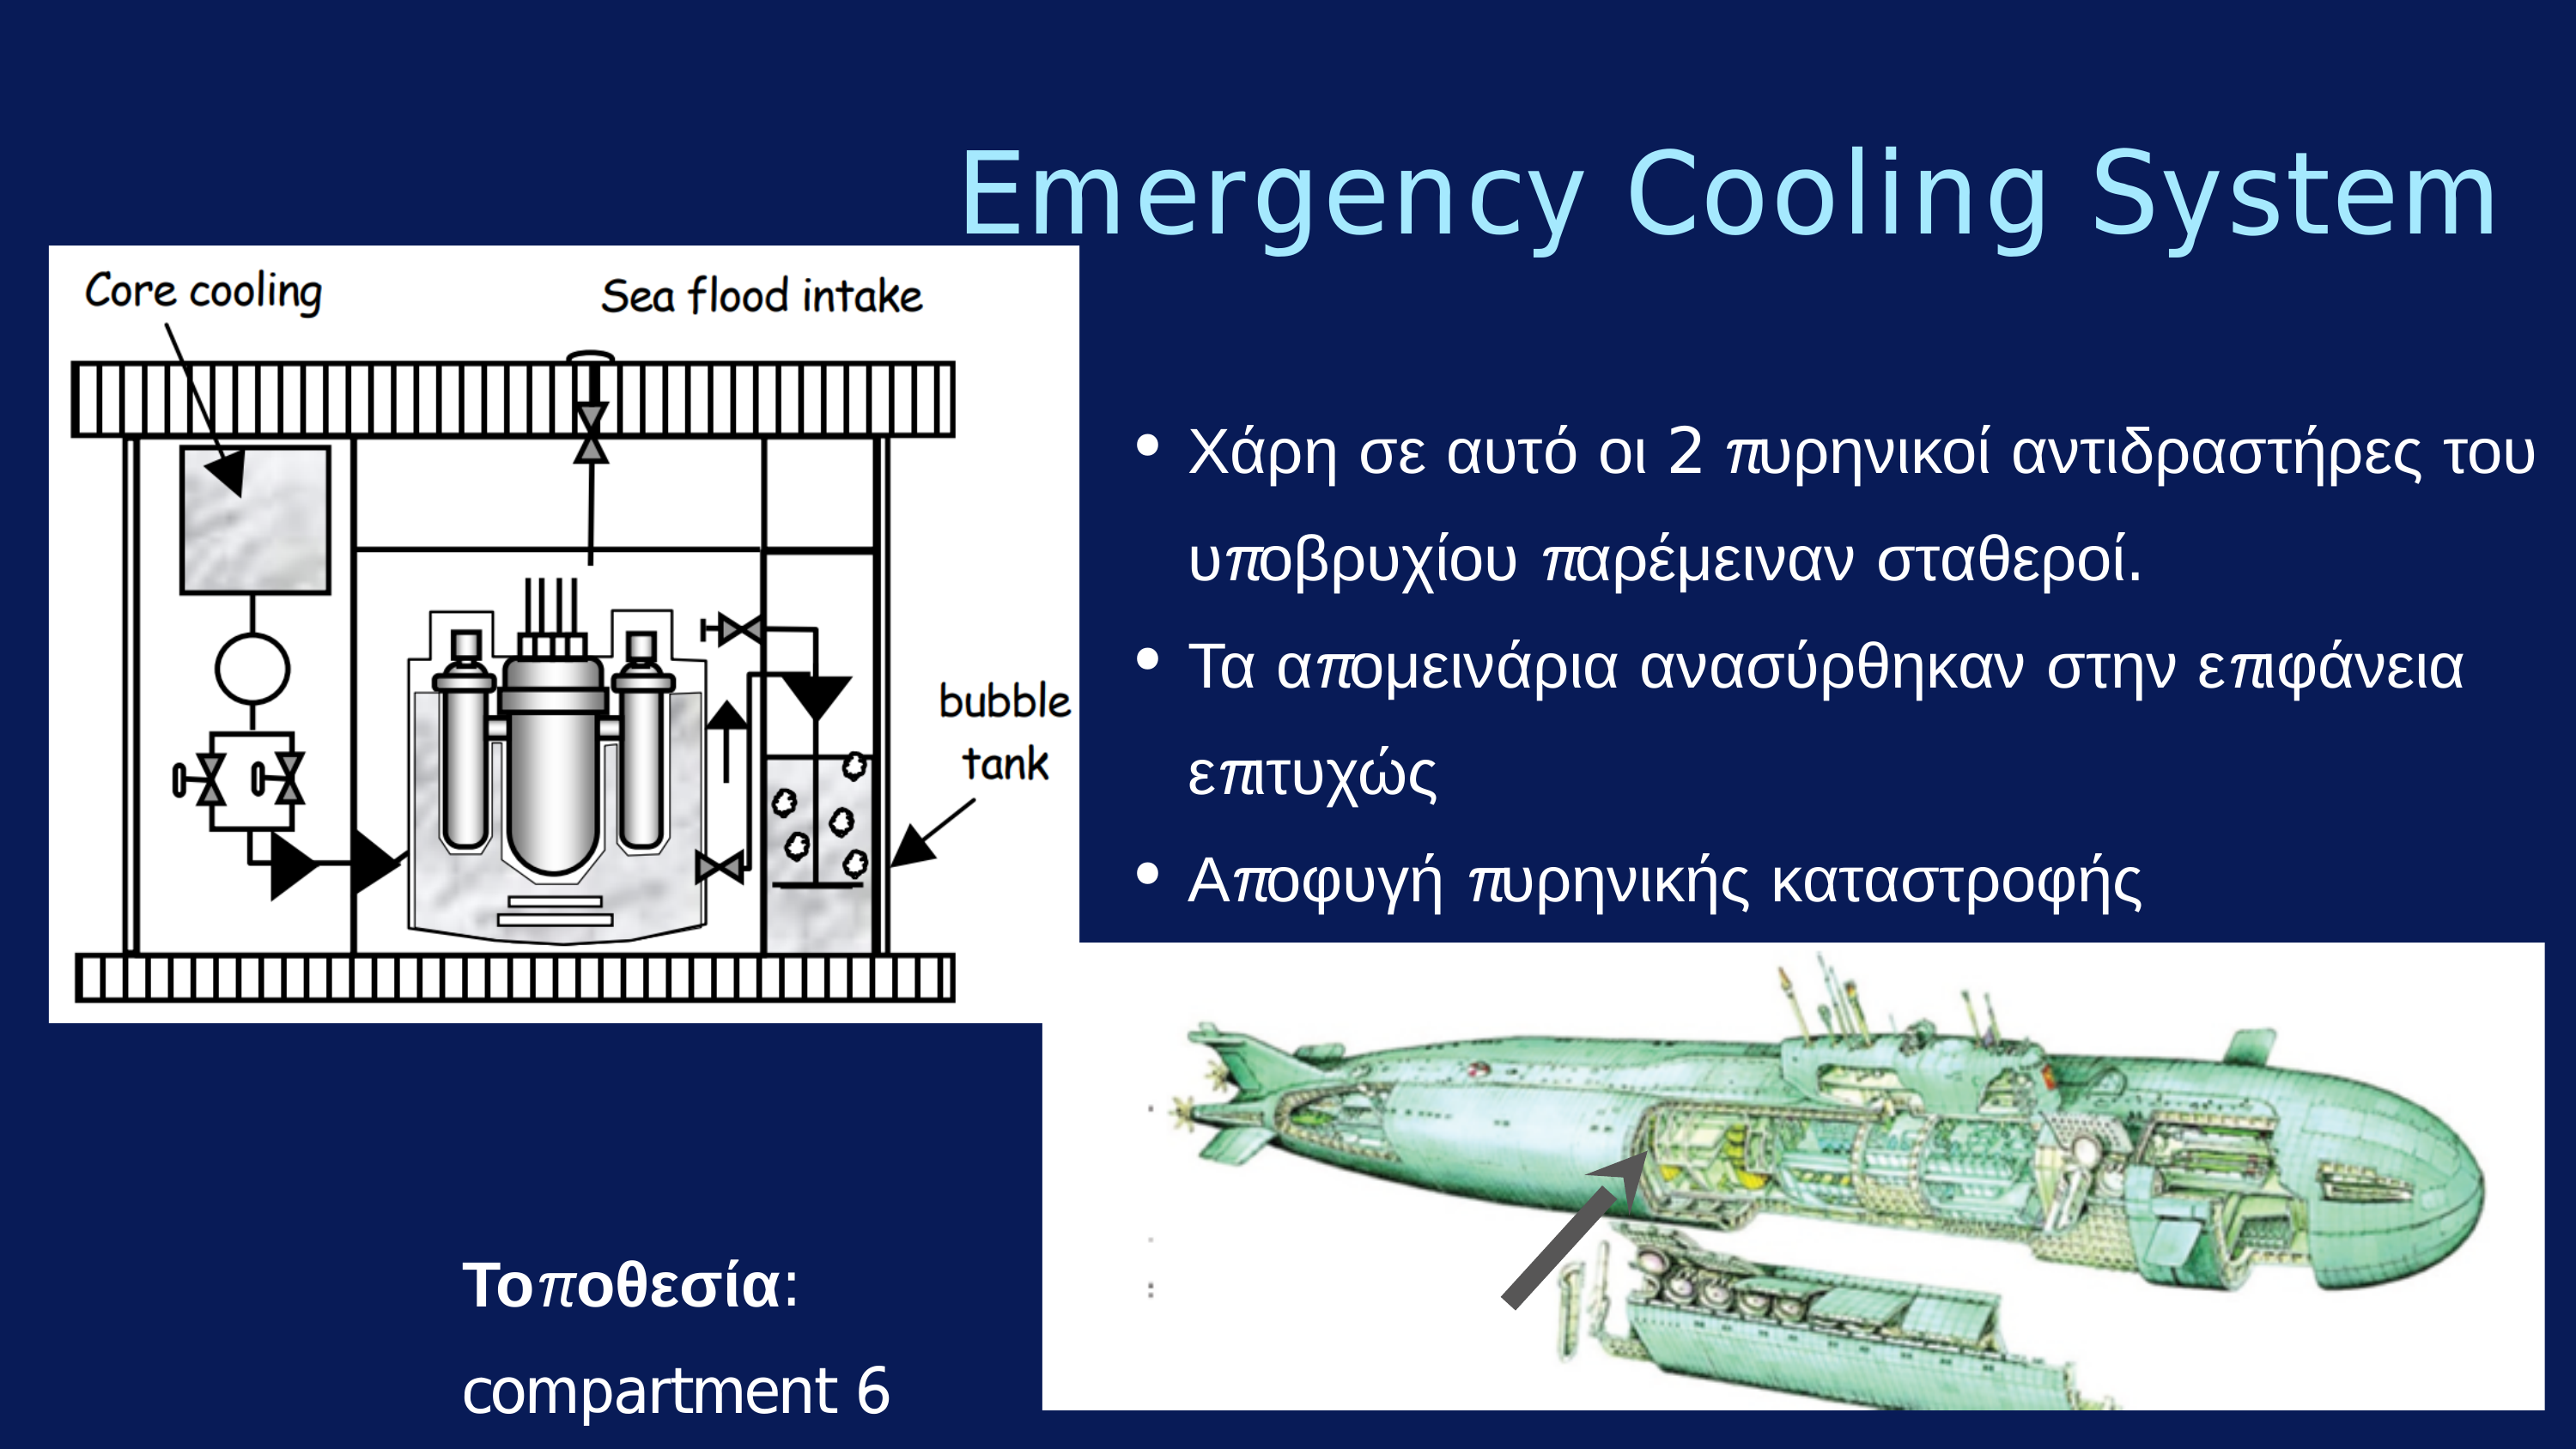

Emergency Cooling System

Χάρη σε αυτό οι 2 πυρηνικοί αντιδραστήρες του υποβρυχίου παρέμειναν σταθεροί.
Τα απομεινάρια ανασύρθηκαν στην επιφάνεια επιτυχώς
Αποφυγή πυρηνικής καταστροφής

Τοποθεσία: compartment 6